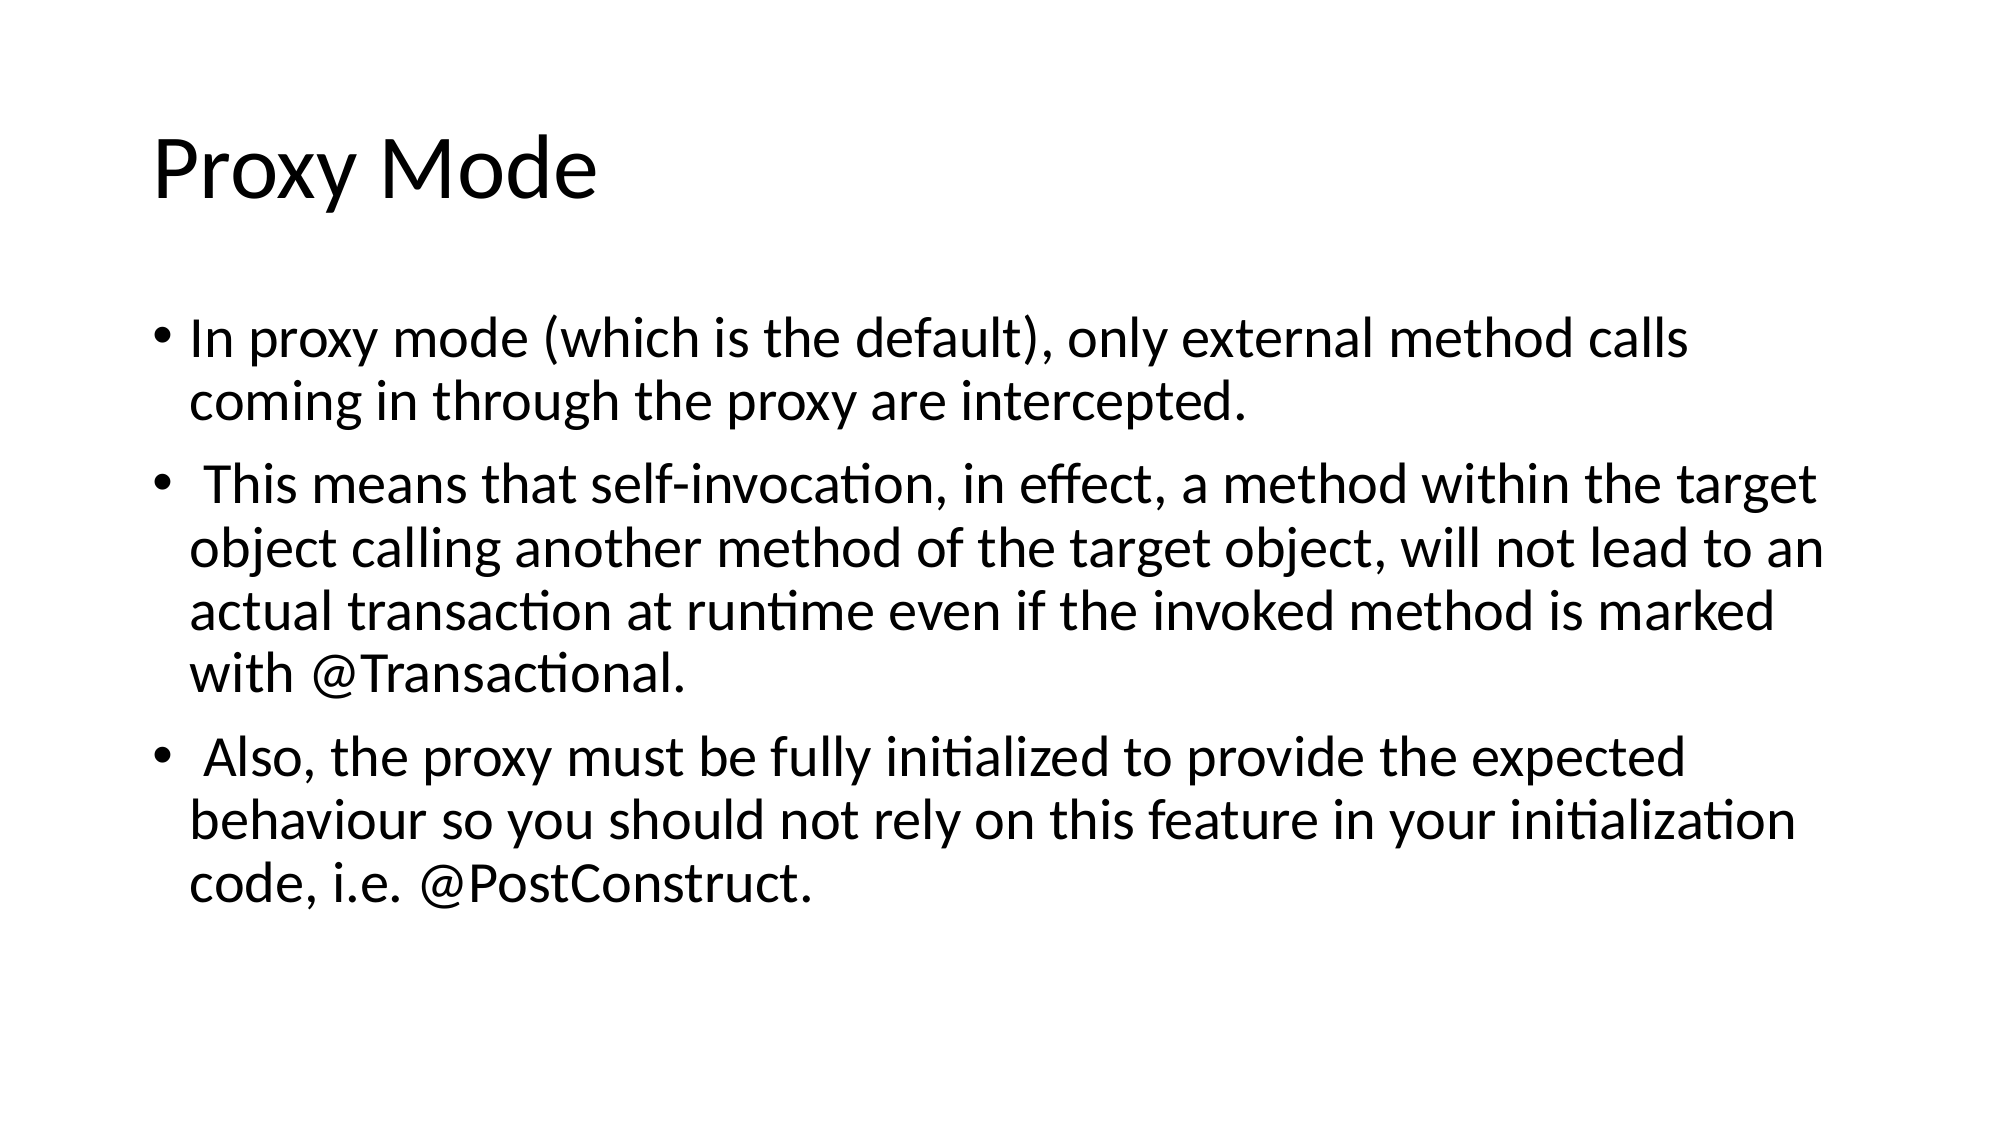

# Proxy Mode
In proxy mode (which is the default), only external method calls coming in through the proxy are intercepted.
 This means that self-invocation, in effect, a method within the target object calling another method of the target object, will not lead to an actual transaction at runtime even if the invoked method is marked with @Transactional.
 Also, the proxy must be fully initialized to provide the expected behaviour so you should not rely on this feature in your initialization code, i.e. @PostConstruct.